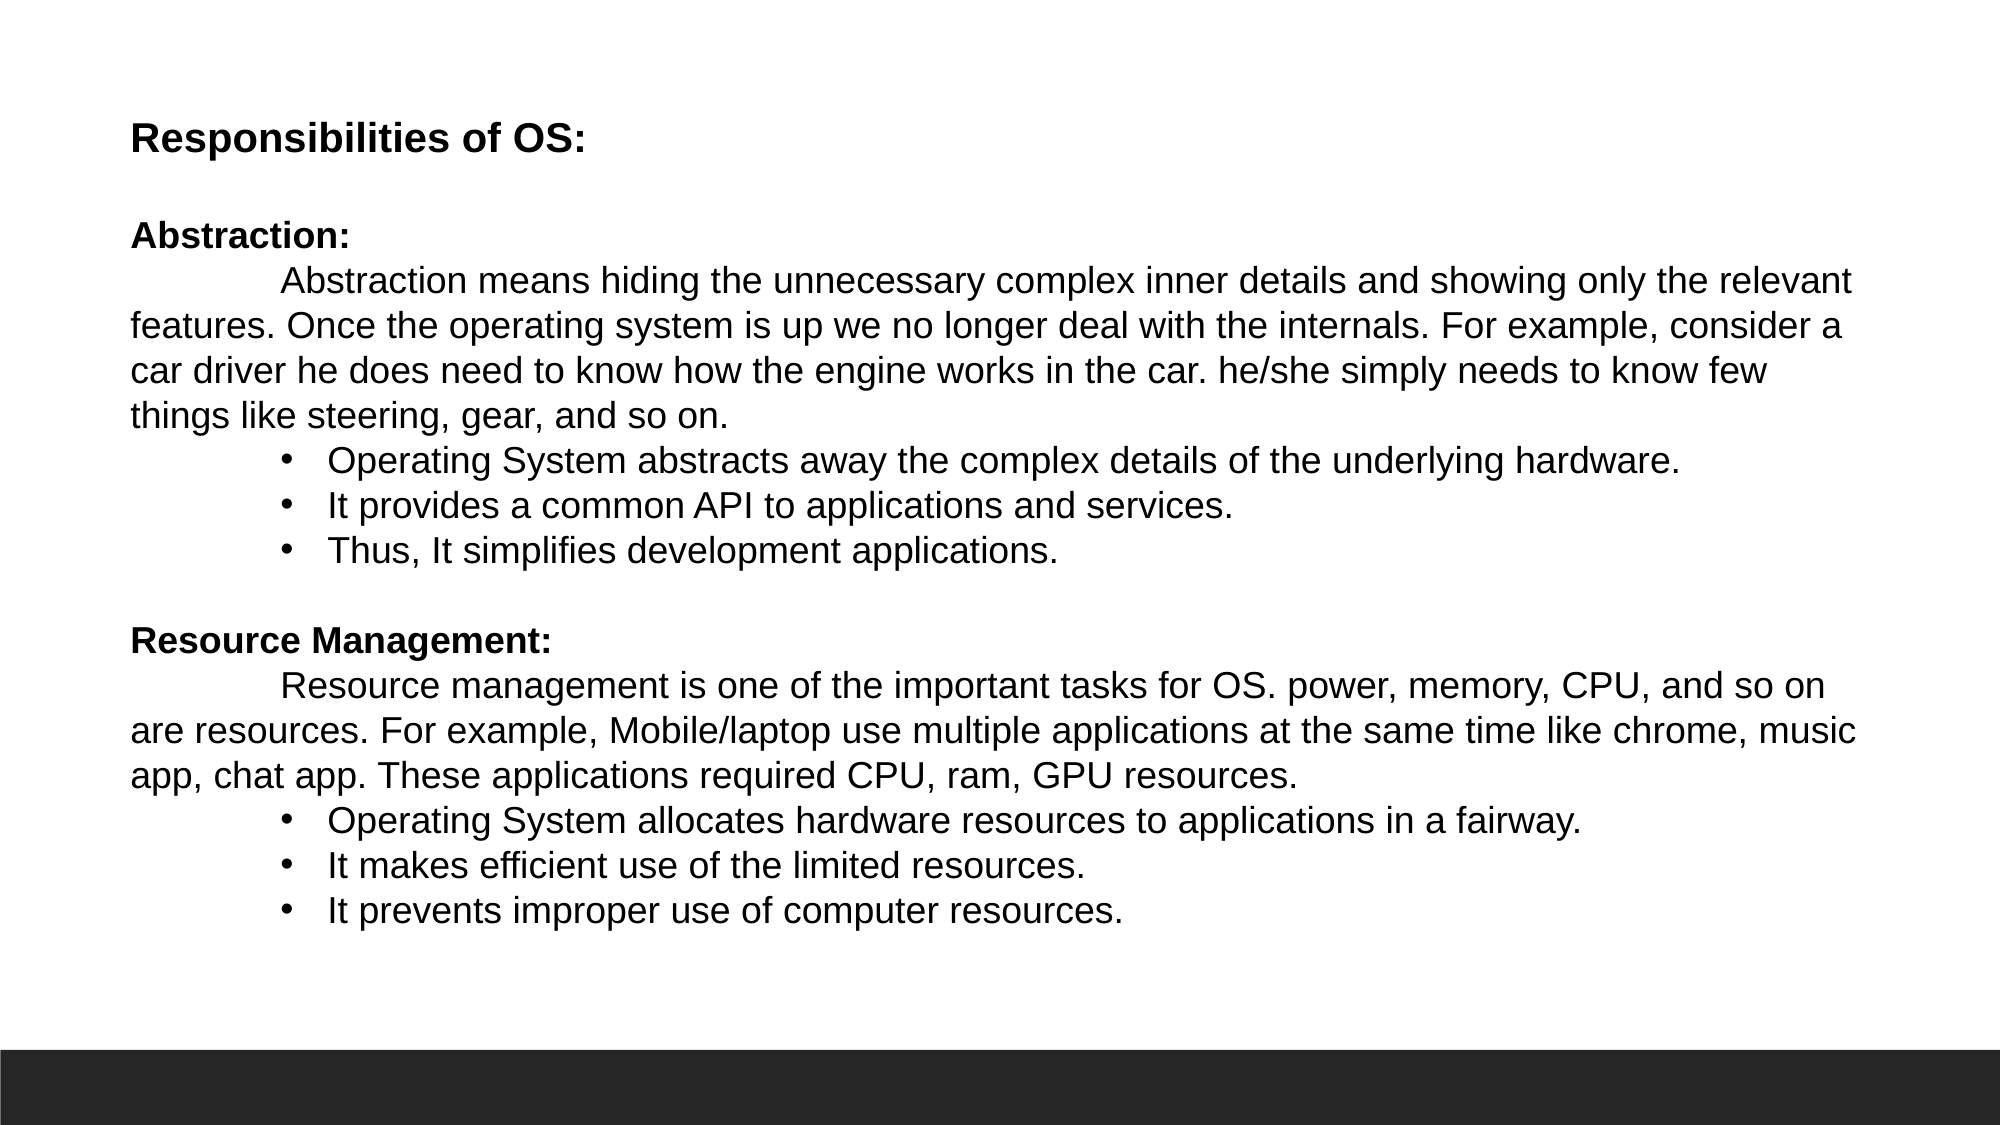

Responsibilities of OS:

Abstraction:
	Abstraction means hiding the unnecessary complex inner details and showing only the relevant features. Once the operating system is up we no longer deal with the internals. For example, consider a car driver he does need to know how the engine works in the car. he/she simply needs to know few things like steering, gear, and so on.
Operating System abstracts away the complex details of the underlying hardware.
It provides a common API to applications and services.
Thus, It simplifies development applications.

Resource Management:
	Resource management is one of the important tasks for OS. power, memory, CPU, and so on are resources. For example, Mobile/laptop use multiple applications at the same time like chrome, music app, chat app. These applications required CPU, ram, GPU resources.
Operating System allocates hardware resources to applications in a fairway.
It makes efficient use of the limited resources.
It prevents improper use of computer resources.